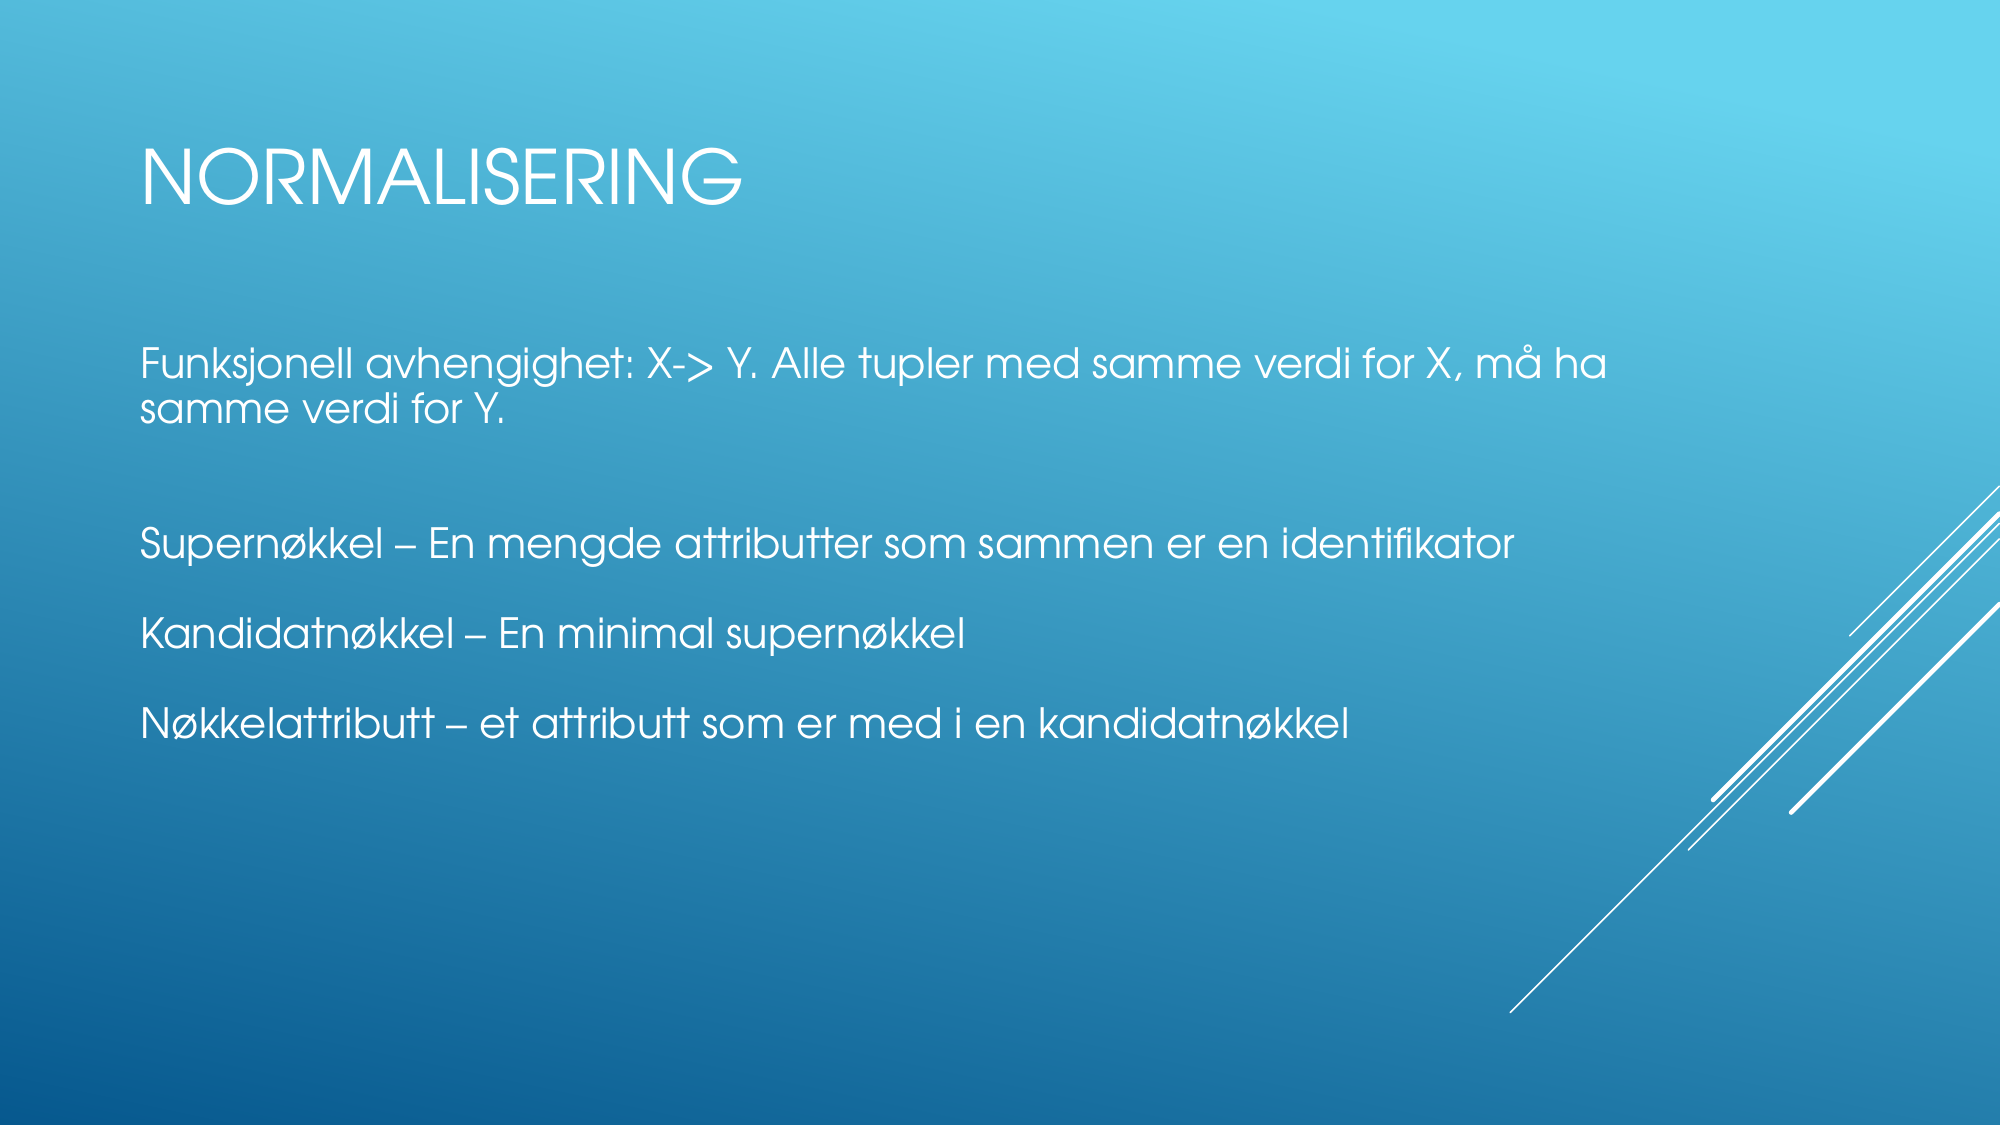

# NORMALISERING
Funksjonell avhengighet: X-> Y. Alle tupler med samme verdi for X, må ha samme verdi for Y.

Supernøkkel – En mengde attributter som sammen er en identifikator

Kandidatnøkkel – En minimal supernøkkel

Nøkkelattributt – et attributt som er med i en kandidatnøkkel